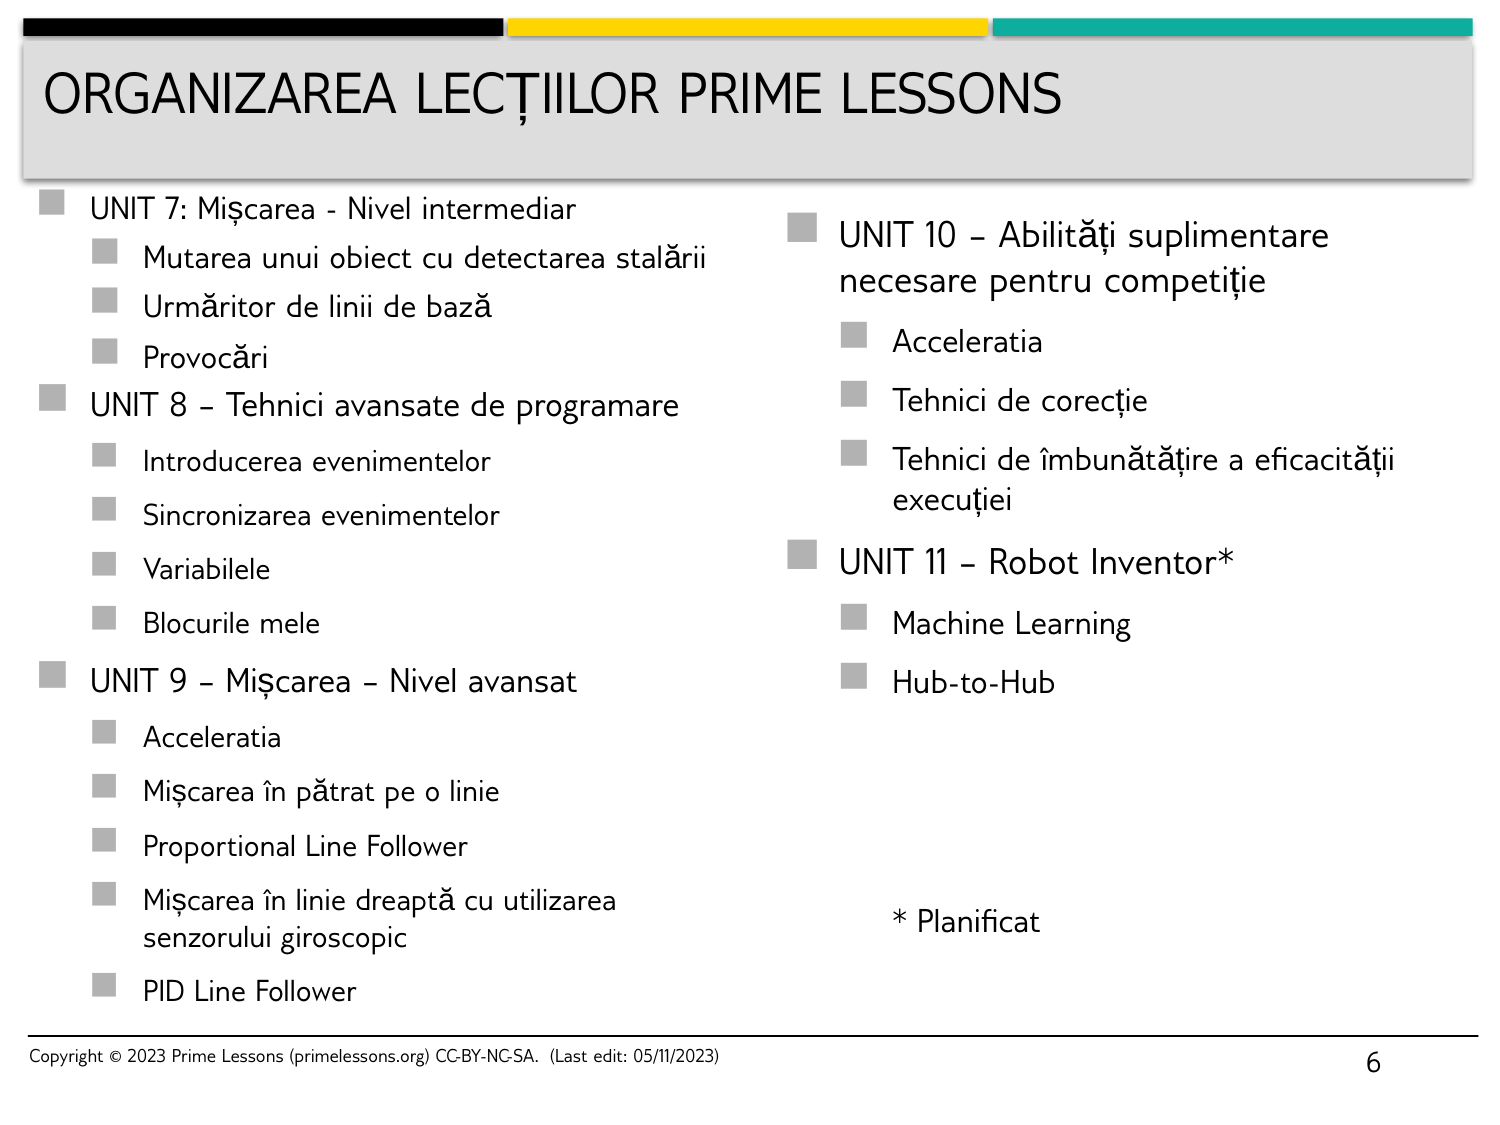

# Organizarea lecțiilor PRIME lessons
UNIT 7: Mișcarea - Nivel intermediar
Mutarea unui obiect cu detectarea stalării
Urmăritor de linii de bază
Provocări
UNIT 8 – Tehnici avansate de programare
Introducerea evenimentelor
Sincronizarea evenimentelor
Variabilele
Blocurile mele
UNIT 9 – Mișcarea – Nivel avansat
Acceleratia
Mișcarea în pătrat pe o linie
Proportional Line Follower
Mișcarea în linie dreaptă cu utilizarea senzorului giroscopic
PID Line Follower
UNIT 10 – Abilități suplimentare necesare pentru competiție
Acceleratia
Tehnici de corecție
Tehnici de îmbunătățire a eficacității execuției
UNIT 11 – Robot Inventor*
Machine Learning
Hub-to-Hub
* Planificat
6
Copyright © 2023 Prime Lessons (primelessons.org) CC-BY-NC-SA.  (Last edit: 05/11/2023)